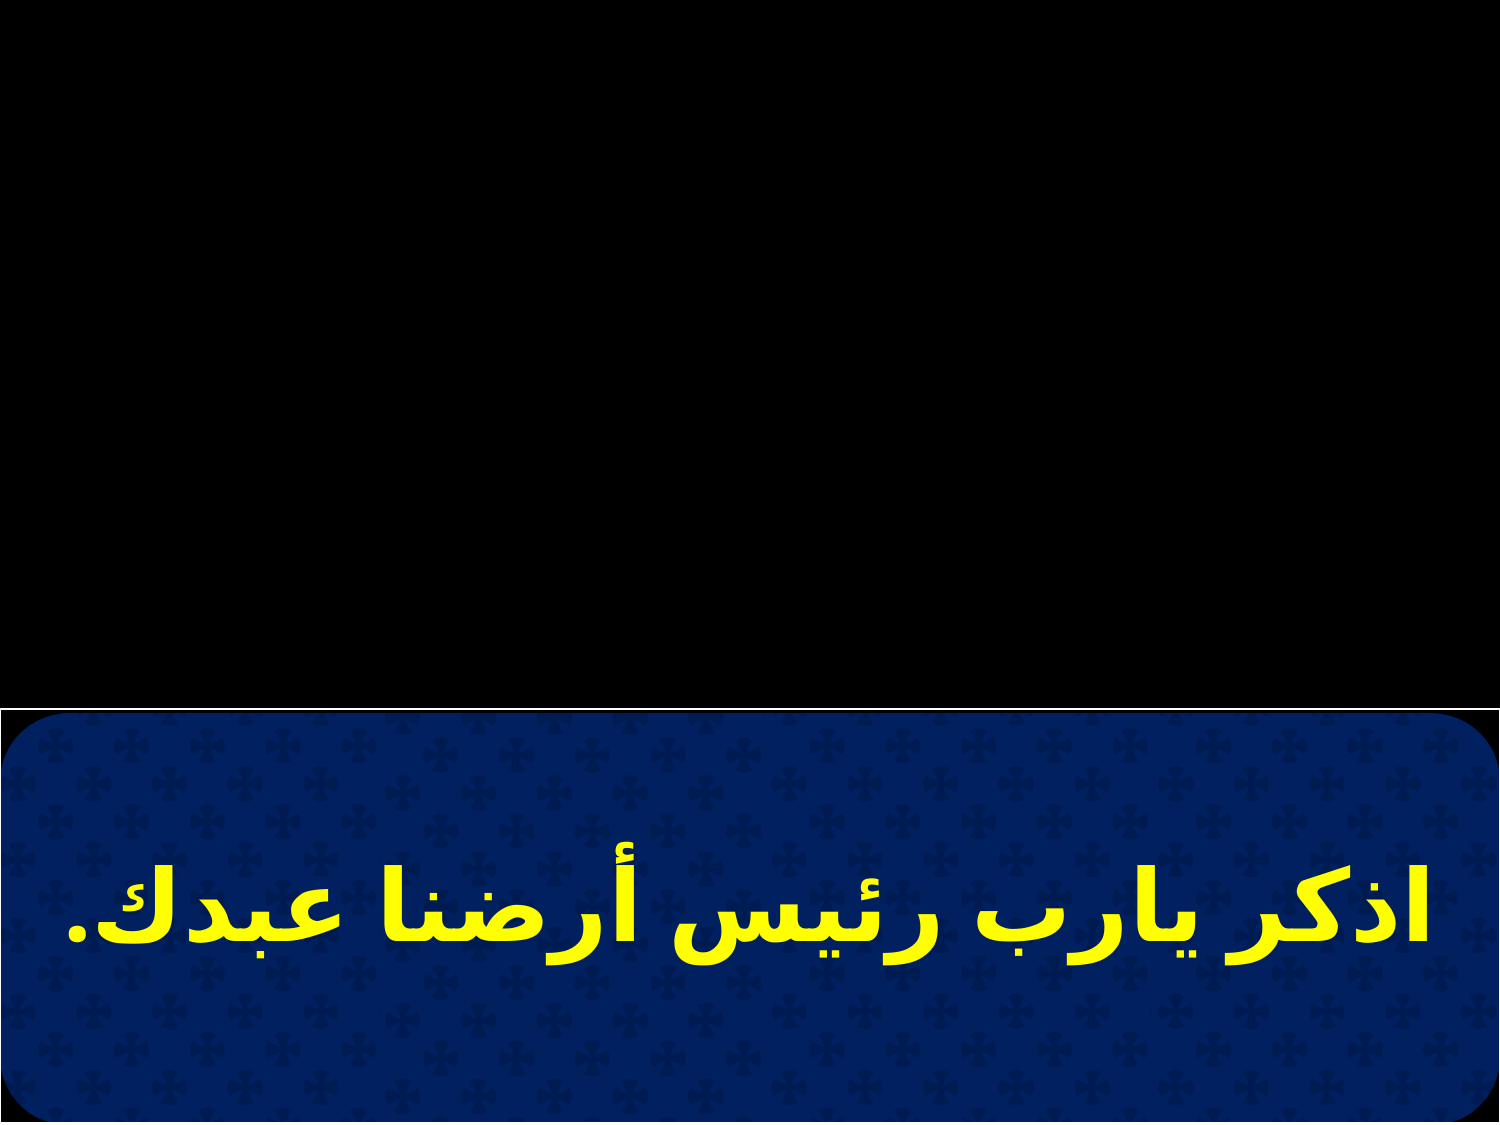

| اذكر يارب رئيس أرضنا عبدك. |
| --- |